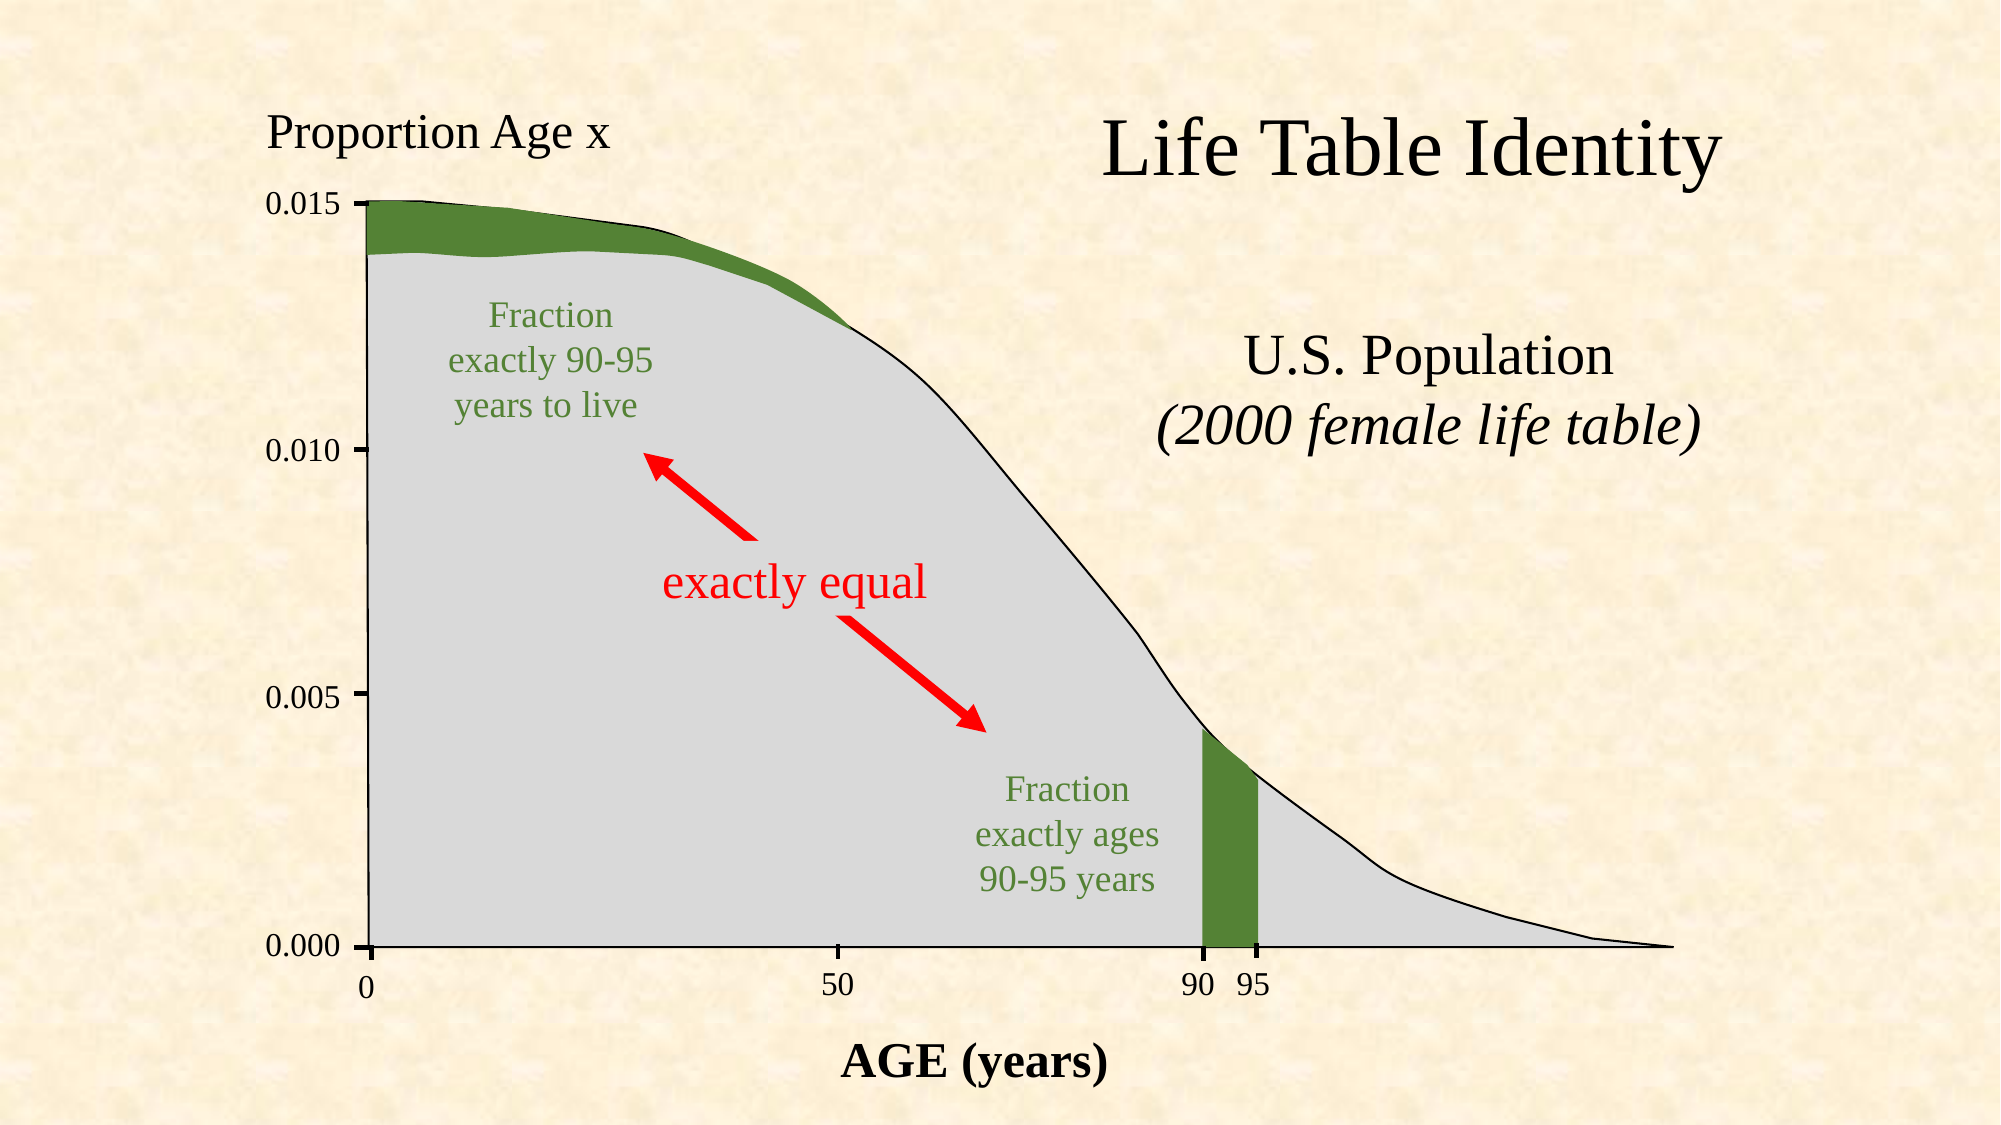

Life Table Identity
Proportion Age x
0.015

Fraction exactly 90-95 years to live
U.S. Population
(2000 female life table)
0.010
exactly equal
0.005

Fraction exactly ages 90-95 years
0.000
50
90
95
0
AGE (years)